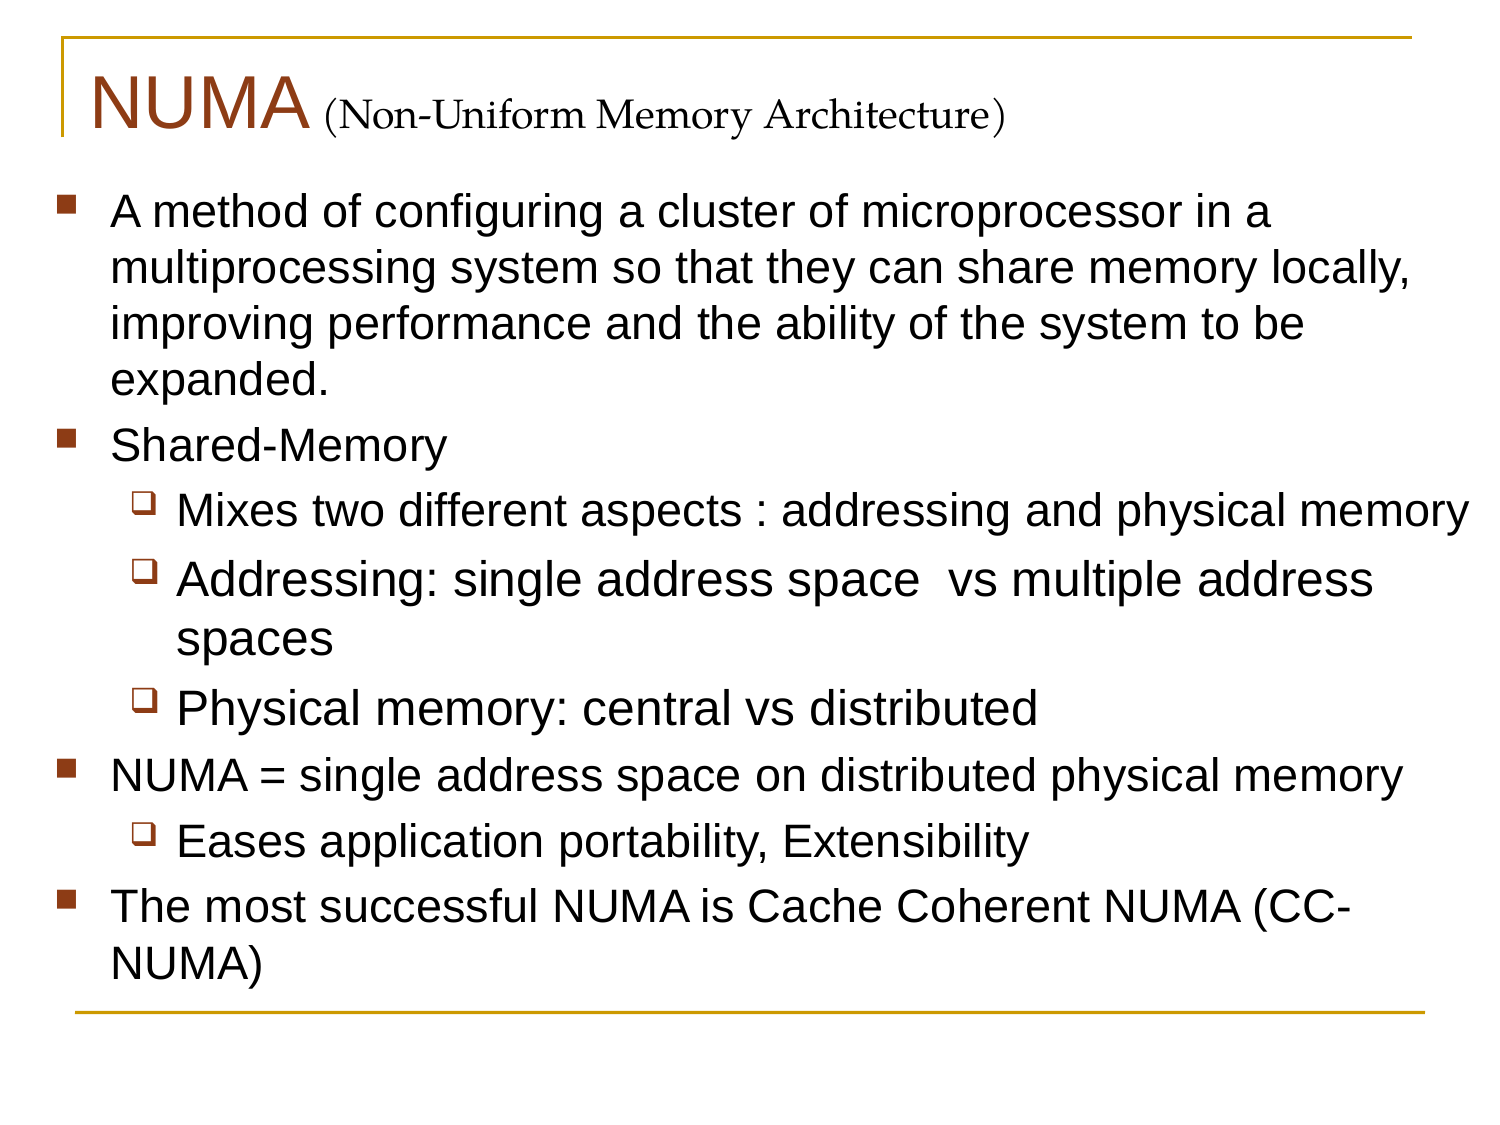

# NUMA (Non-Uniform Memory Architecture)
A method of configuring a cluster of microprocessor in a multiprocessing system so that they can share memory locally, improving performance and the ability of the system to be expanded.
Shared-Memory
Mixes two different aspects : addressing and physical memory
Addressing: single address space  vs multiple address spaces
Physical memory: central vs distributed
NUMA = single address space on distributed physical memory
Eases application portability, Extensibility
The most successful NUMA is Cache Coherent NUMA (CC-NUMA)